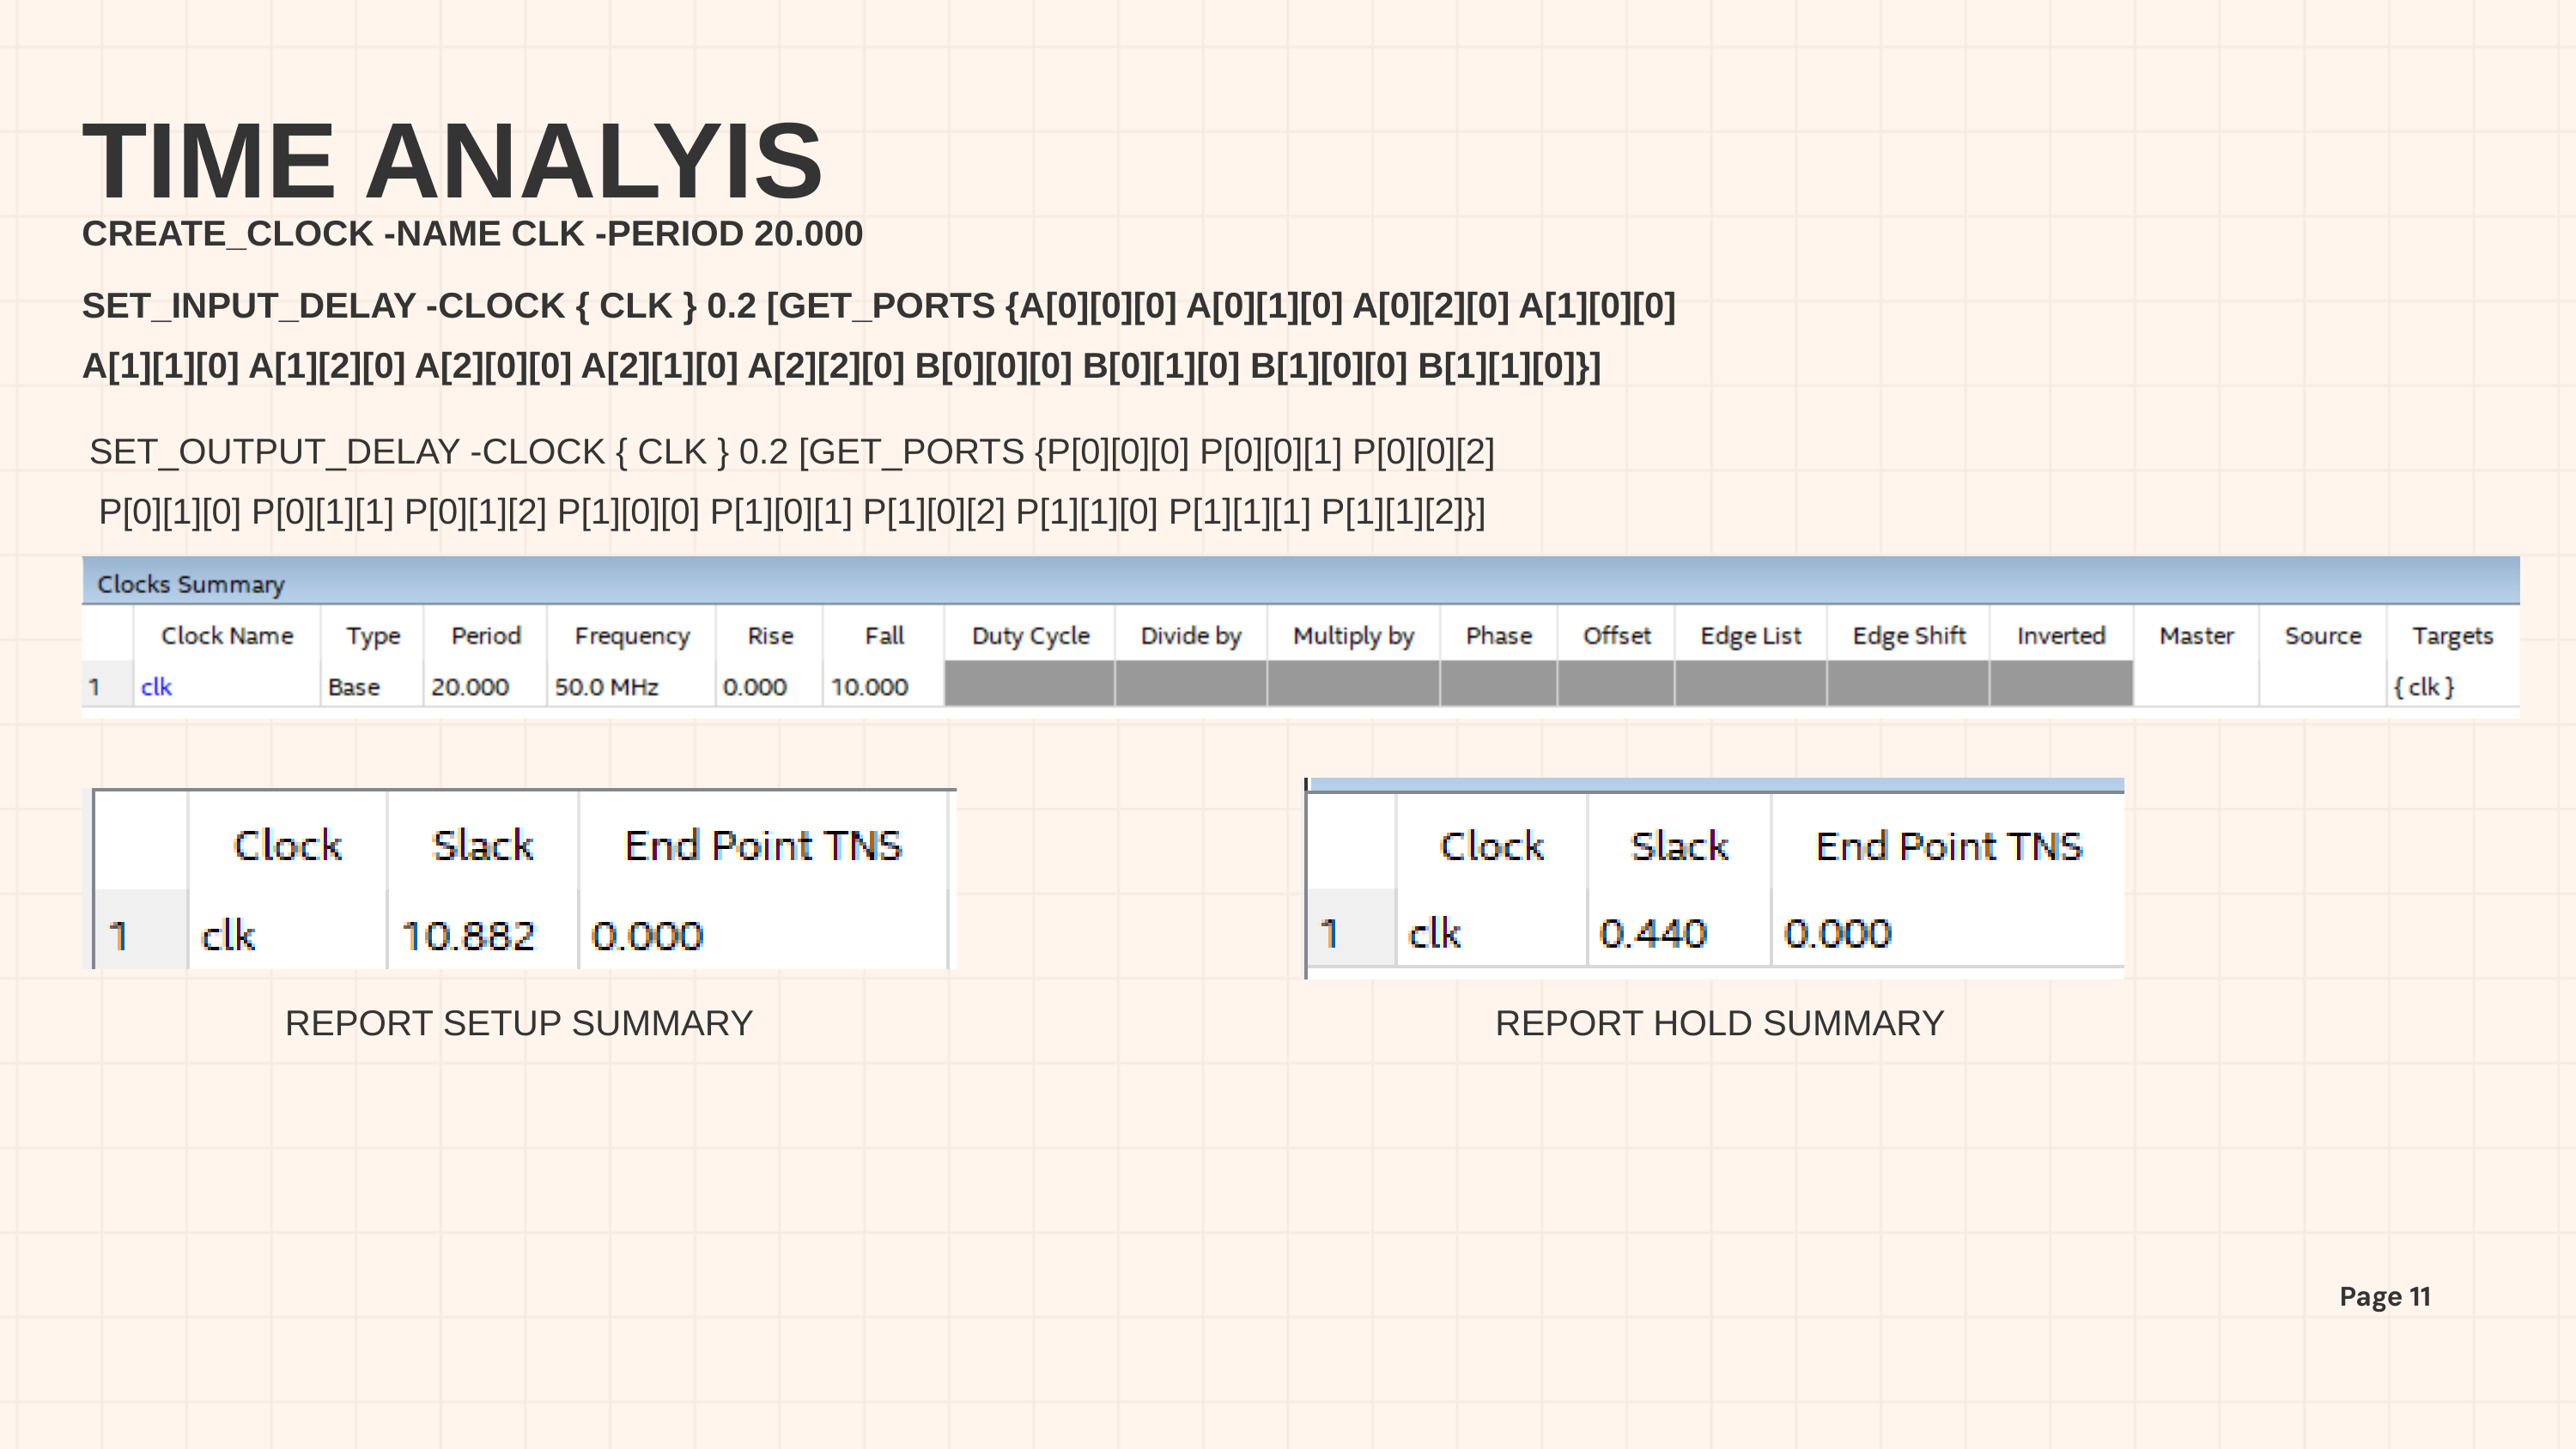

TIME ANALYIS
CREATE_CLOCK -NAME CLK -PERIOD 20.000
SET_INPUT_DELAY -CLOCK { CLK } 0.2 [GET_PORTS {A[0][0][0] A[0][1][0] A[0][2][0] A[1][0][0] A[1][1][0] A[1][2][0] A[2][0][0] A[2][1][0] A[2][2][0] B[0][0][0] B[0][1][0] B[1][0][0] B[1][1][0]}]
SET_OUTPUT_DELAY -CLOCK { CLK } 0.2 [GET_PORTS {P[0][0][0] P[0][0][1] P[0][0][2] P[0][1][0] P[0][1][1] P[0][1][2] P[1][0][0] P[1][0][1] P[1][0][2] P[1][1][0] P[1][1][1] P[1][1][2]}]

REPORT SETUP SUMMARY
REPORT HOLD SUMMARY
Page 11